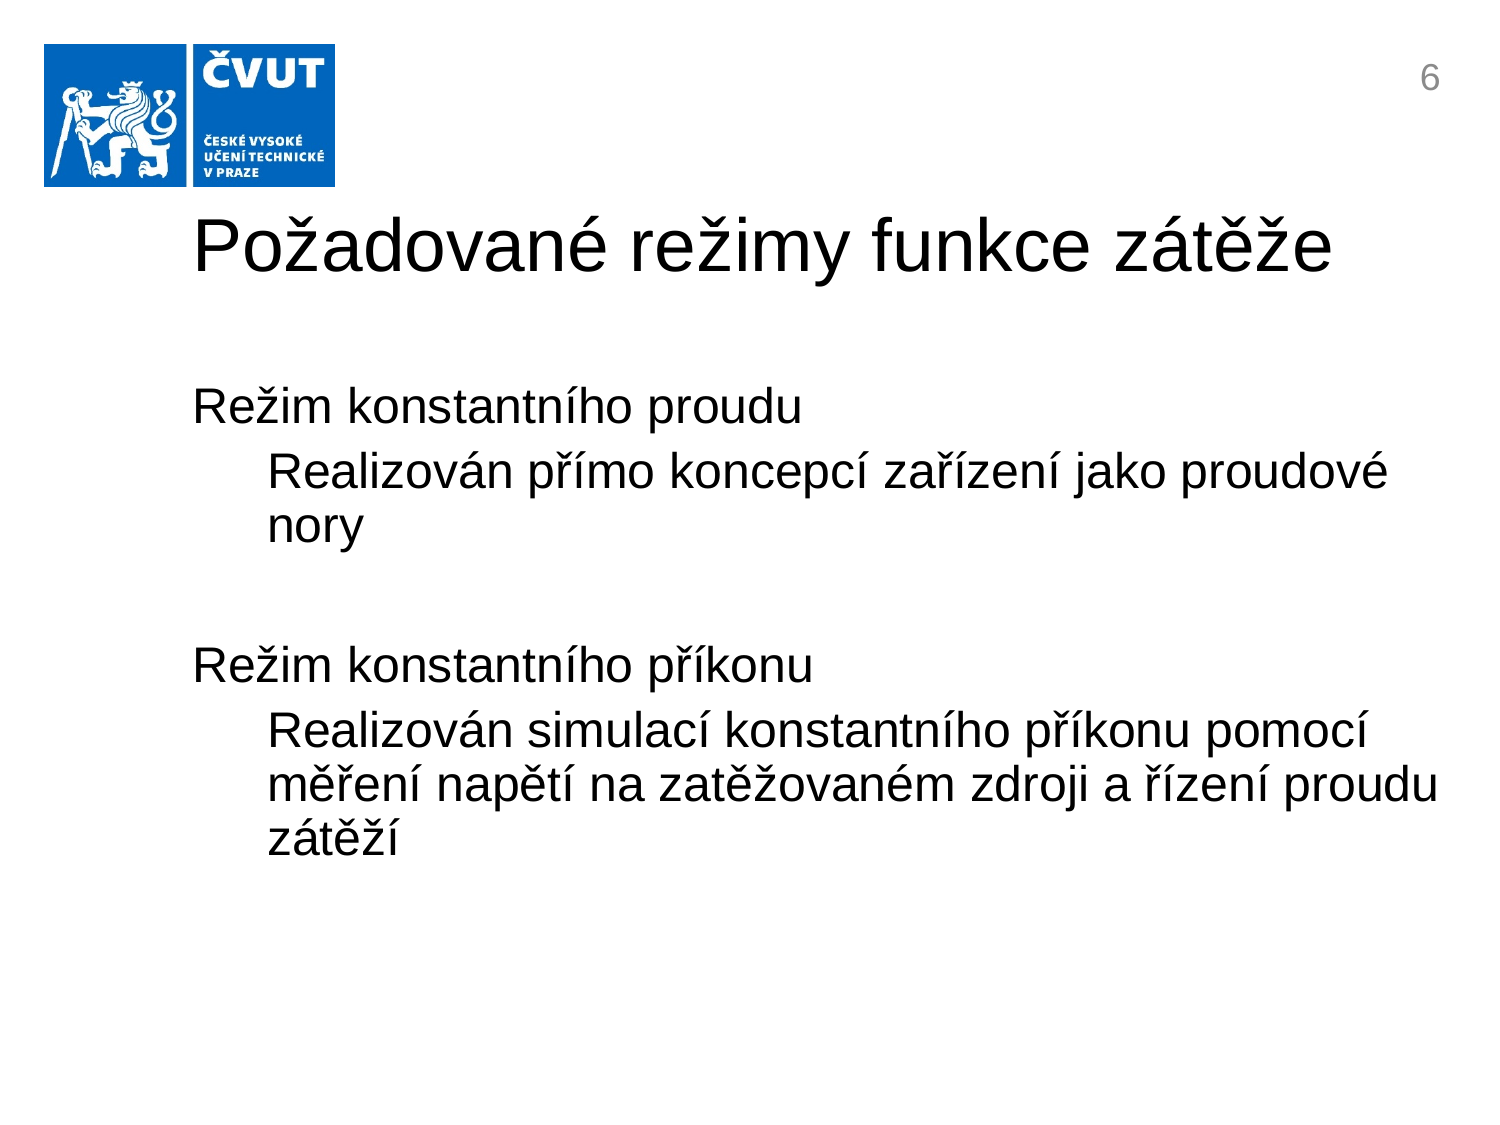

6
# Požadované režimy funkce zátěže
Režim konstantního proudu
Realizován přímo koncepcí zařízení jako proudové nory

Režim konstantního příkonu
Realizován simulací konstantního příkonu pomocí měření napětí na zatěžovaném zdroji a řízení proudu zátěží